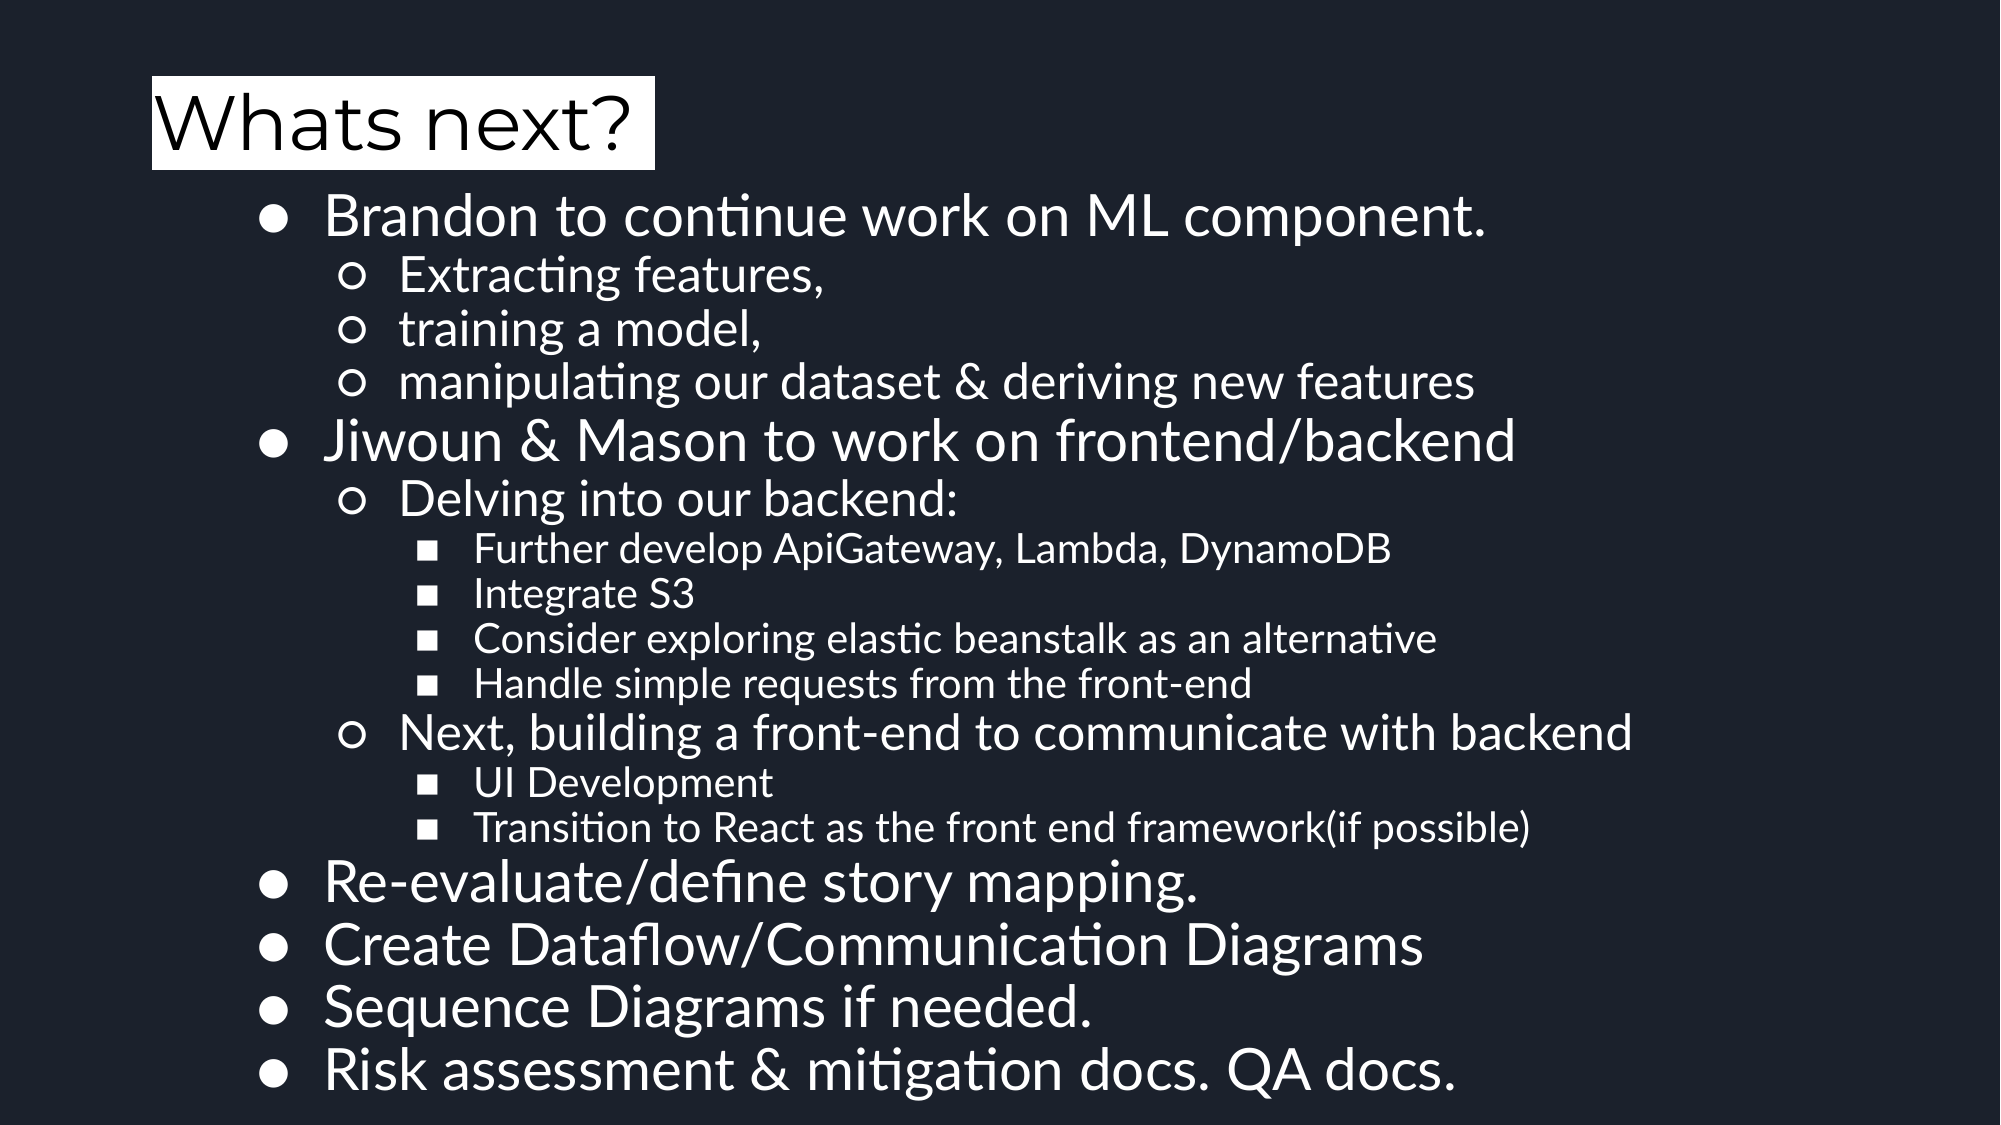

# Whats next?
Brandon to continue work on ML component.
Extracting features,
training a model,
manipulating our dataset & deriving new features
Jiwoun & Mason to work on frontend/backend
Delving into our backend:
Further develop ApiGateway, Lambda, DynamoDB
Integrate S3
Consider exploring elastic beanstalk as an alternative
Handle simple requests from the front-end
Next, building a front-end to communicate with backend
UI Development
Transition to React as the front end framework(if possible)
Re-evaluate/define story mapping.
Create Dataflow/Communication Diagrams
Sequence Diagrams if needed.
Risk assessment & mitigation docs. QA docs.